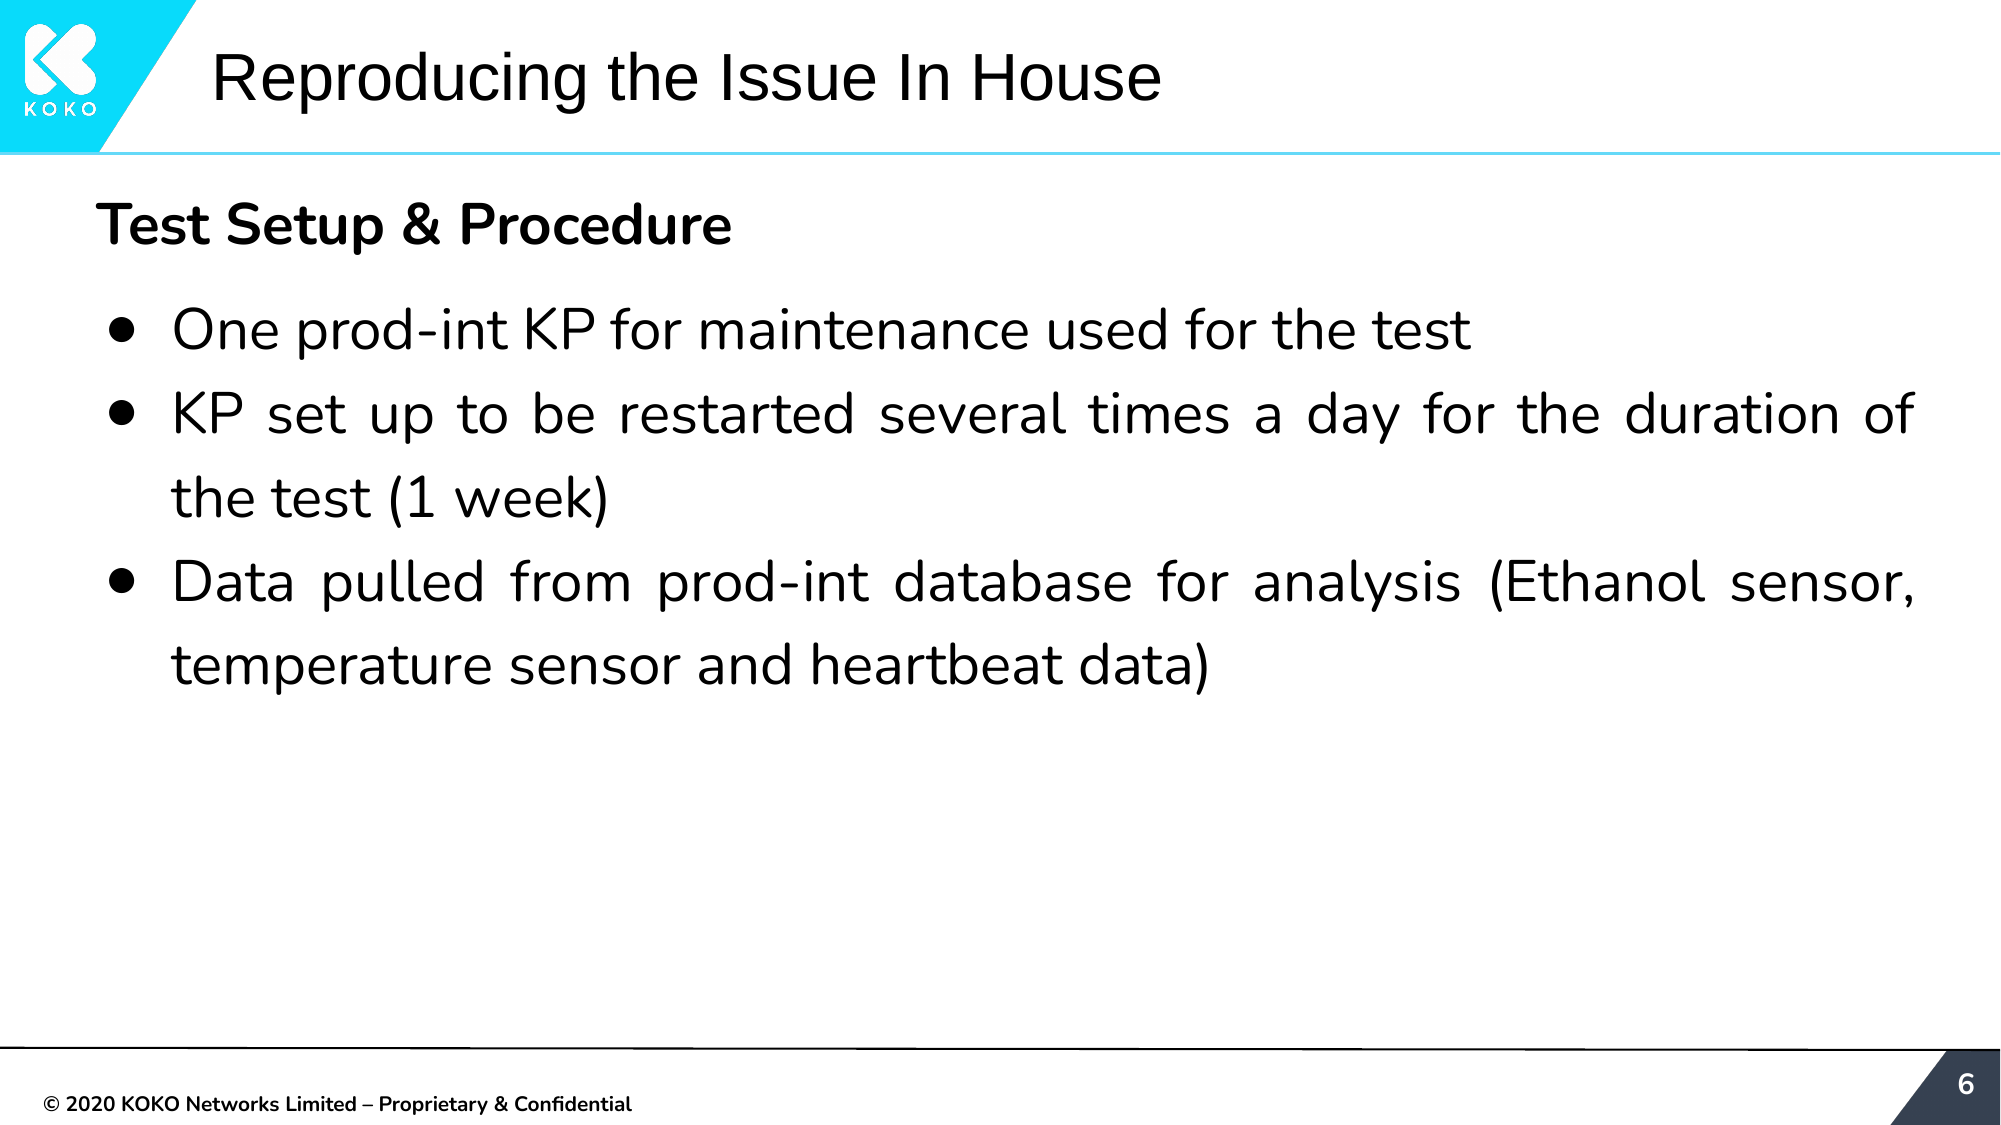

# Reproducing the Issue In House
Test Setup & Procedure
One prod-int KP for maintenance used for the test
KP set up to be restarted several times a day for the duration of the test (1 week)
Data pulled from prod-int database for analysis (Ethanol sensor, temperature sensor and heartbeat data)

6